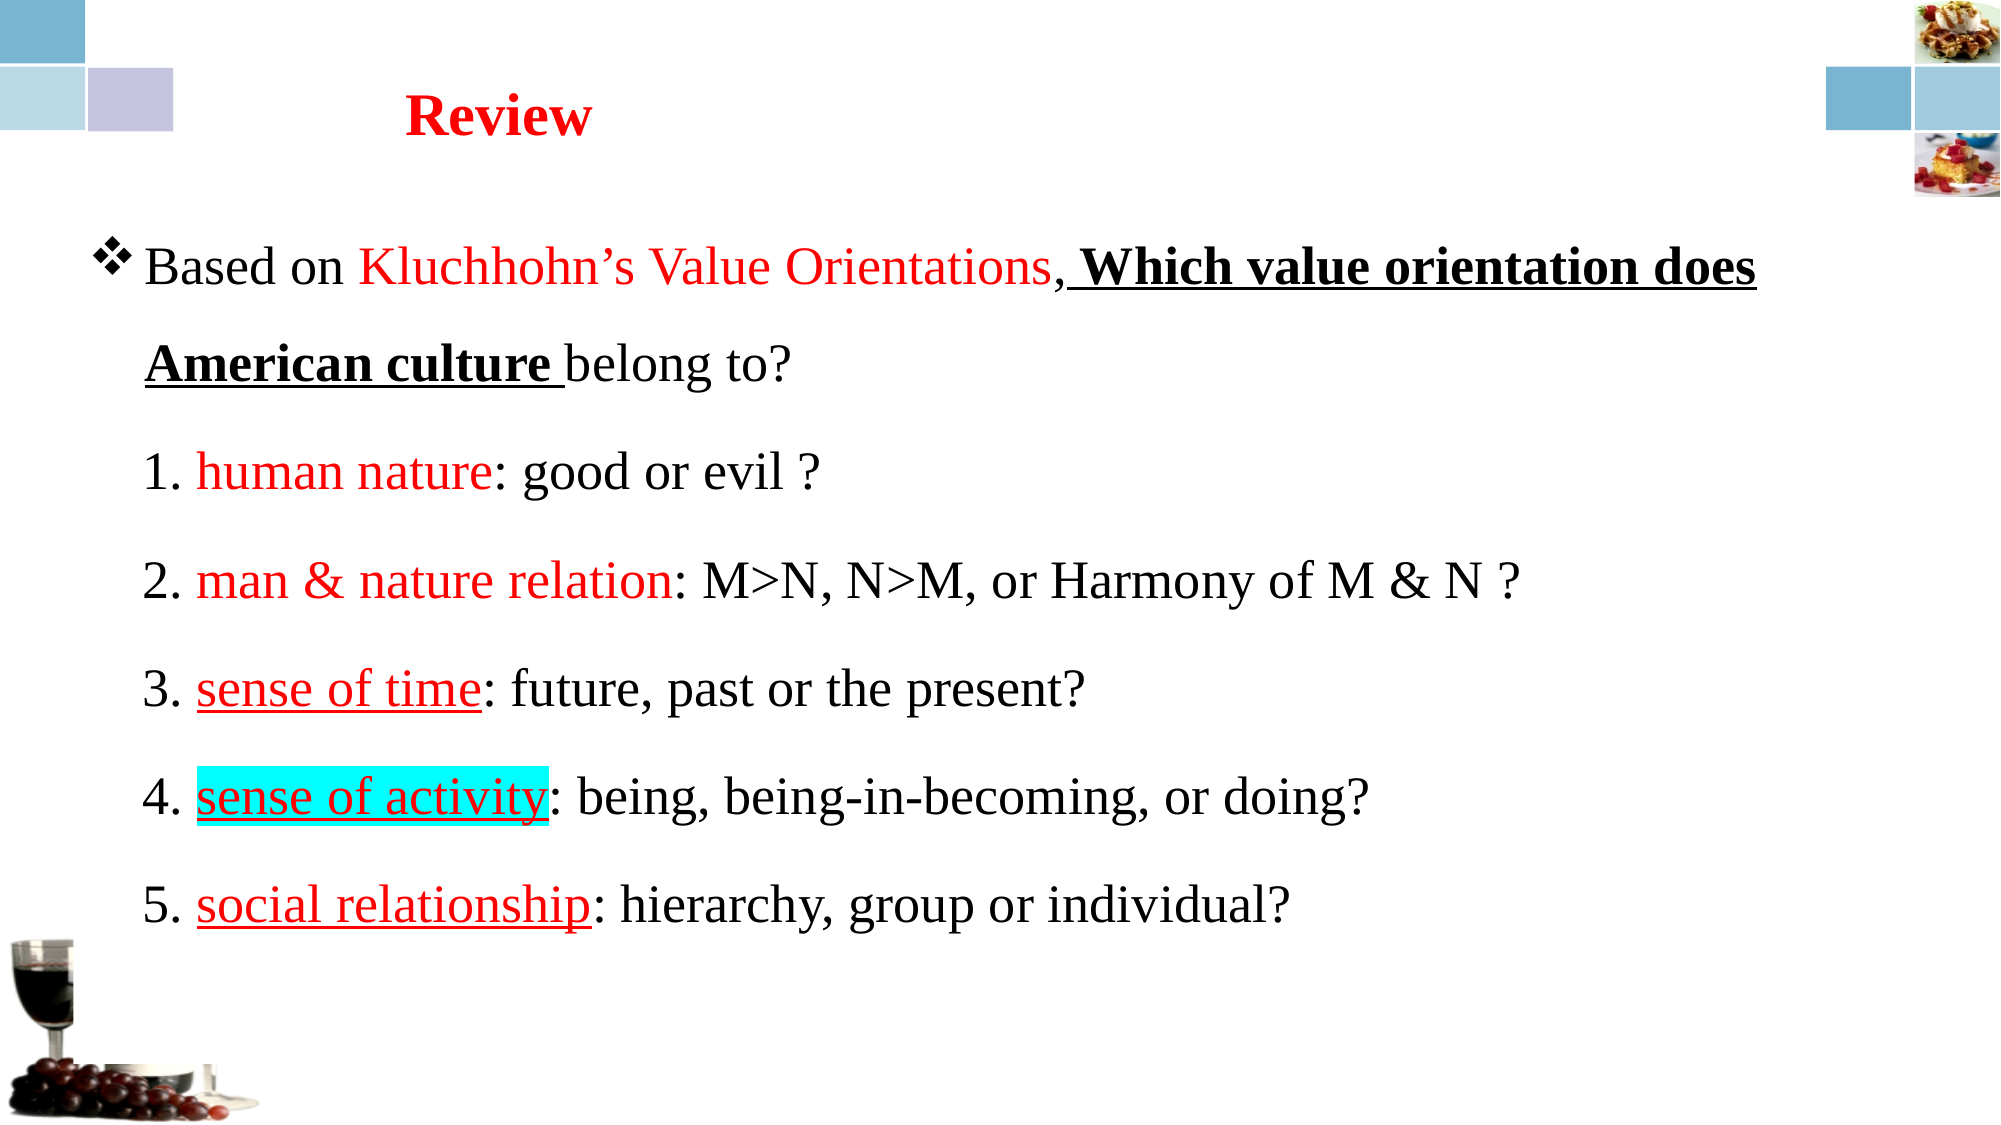

Review
Based on Kluchhohn’s Value Orientations, Which value orientation does American culture belong to?
    1. human nature: good or evil ?
    2. man & nature relation: M>N, N>M, or Harmony of M & N ?
    3. sense of time: future, past or the present?
    4. sense of activity: being, being-in-becoming, or doing?
    5. social relationship: hierarchy, group or individual?